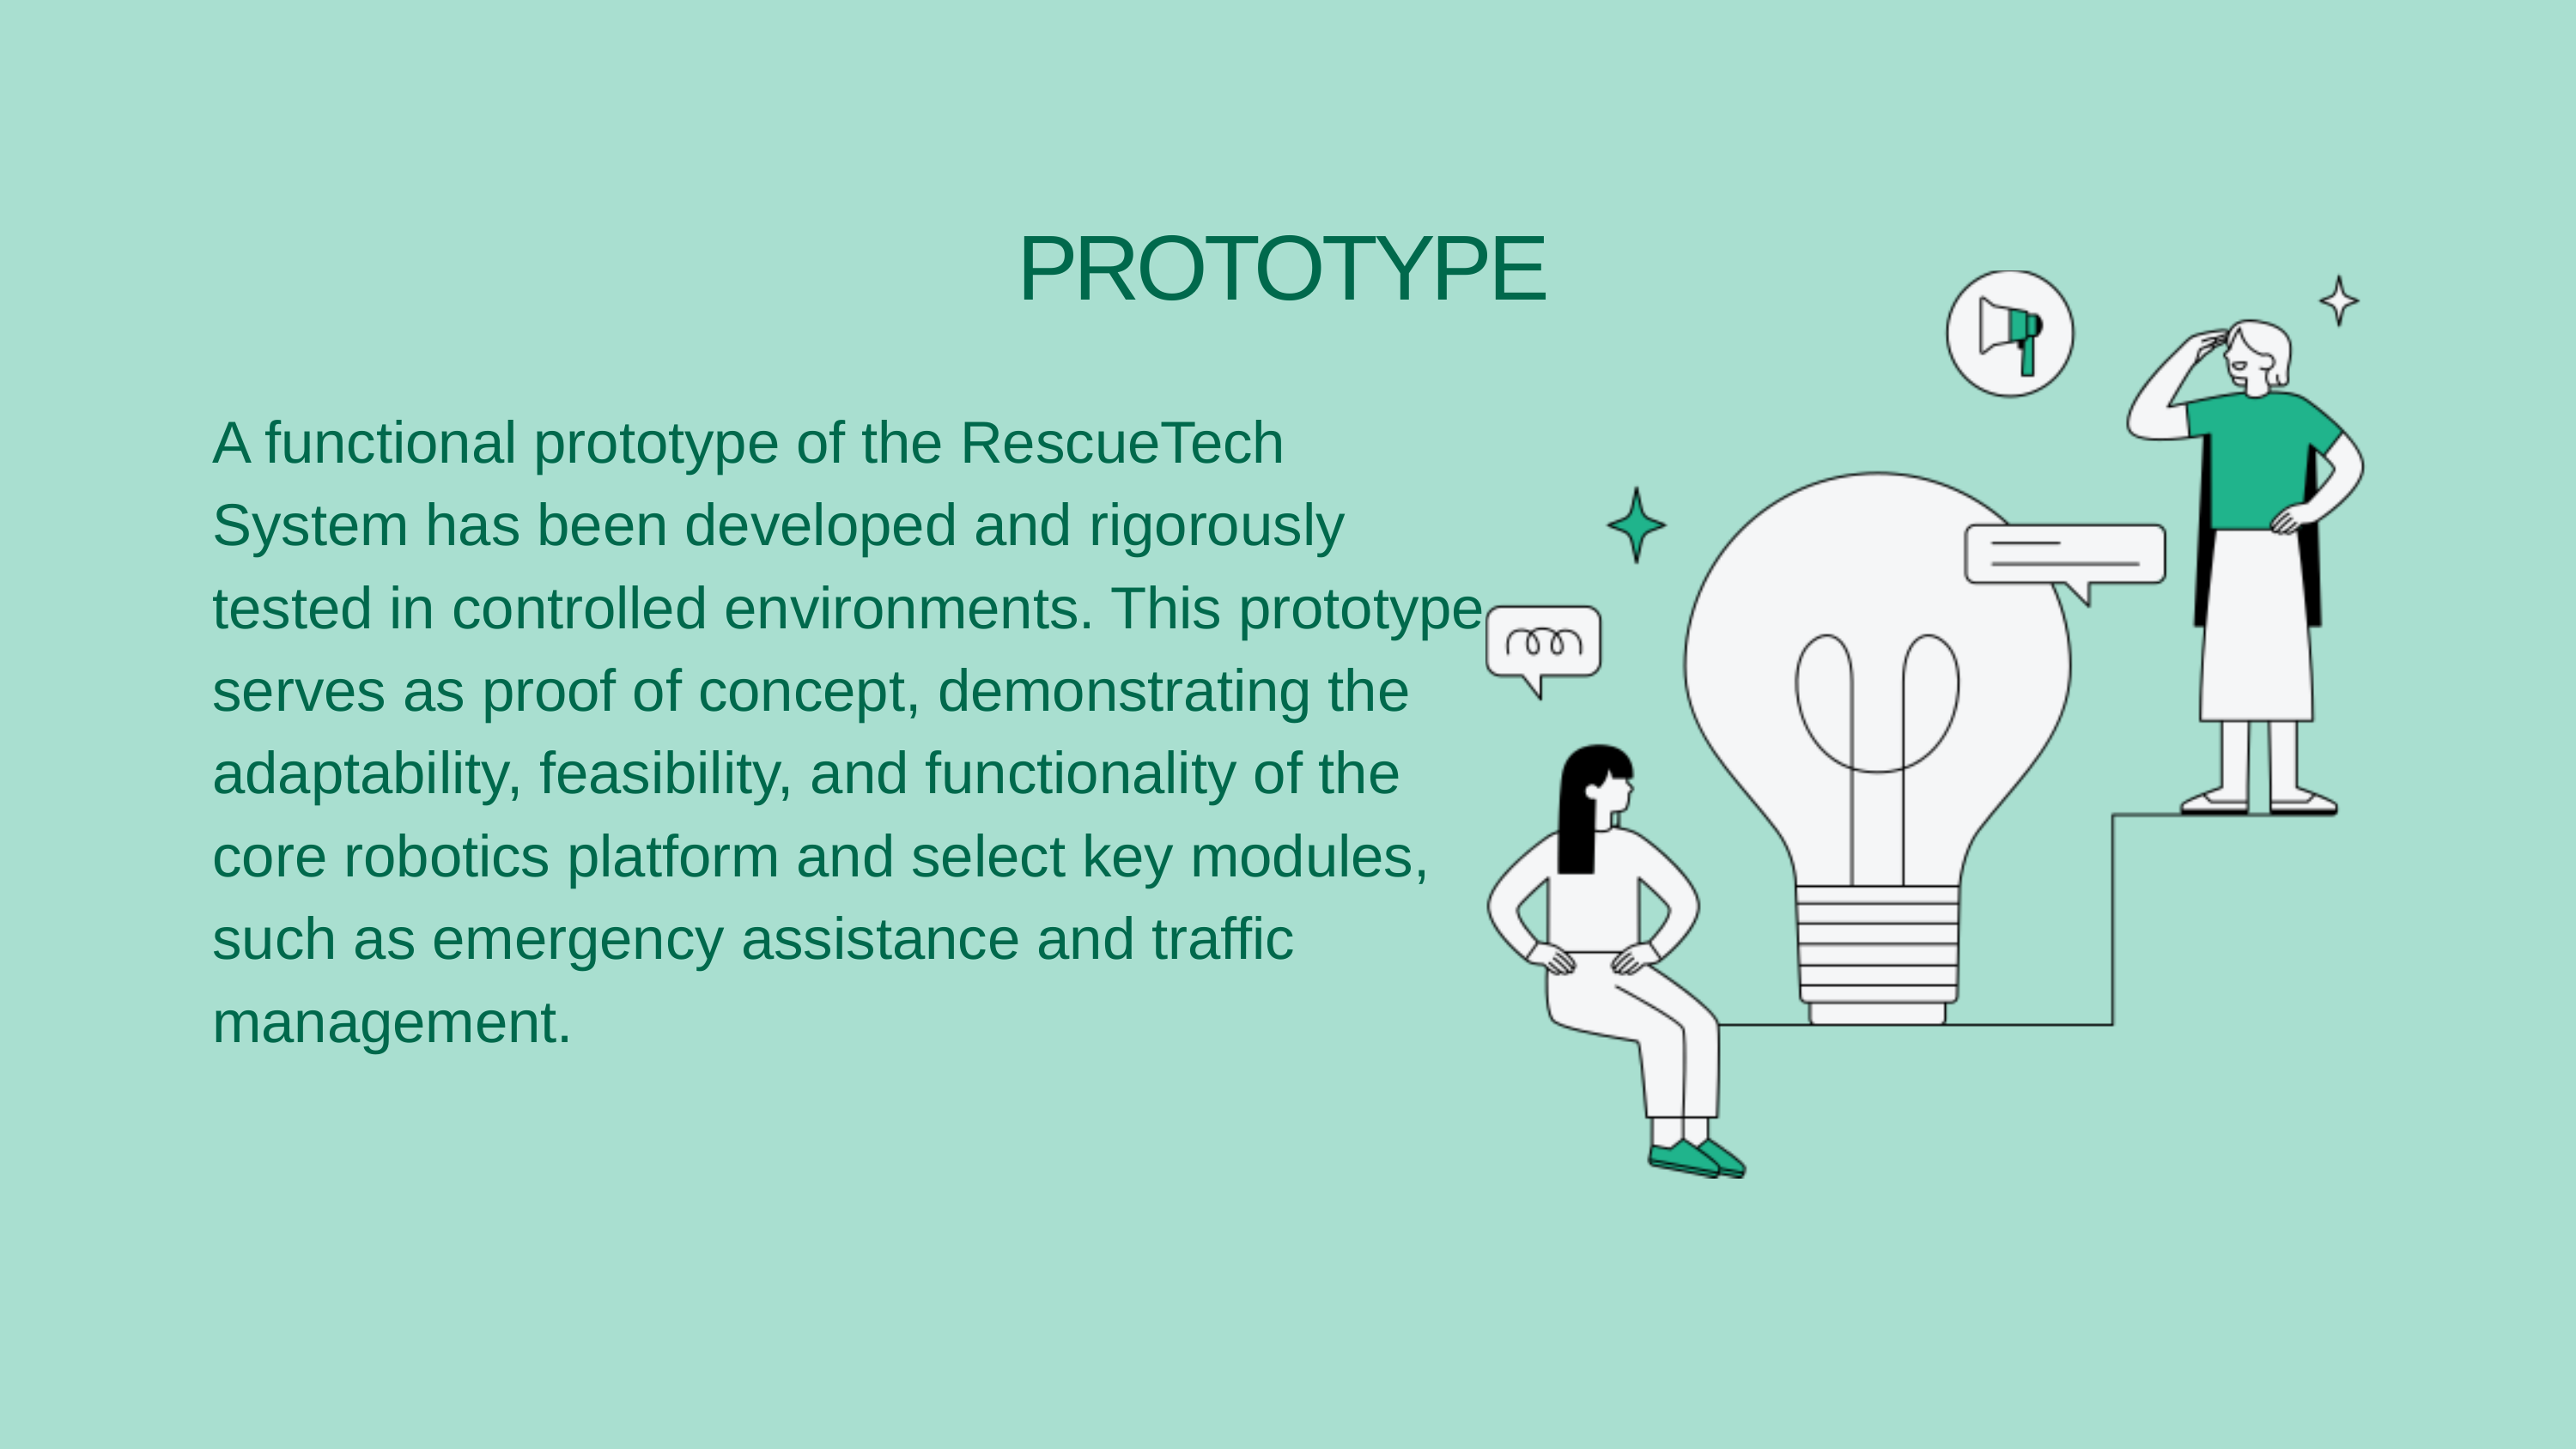

PROTOTYPE

A functional prototype of the RescueTech System has been developed and rigorously tested in controlled environments. This prototype serves as proof of concept, demonstrating the adaptability, feasibility, and functionality of the core robotics platform and select key modules, such as emergency assistance and traffic management.